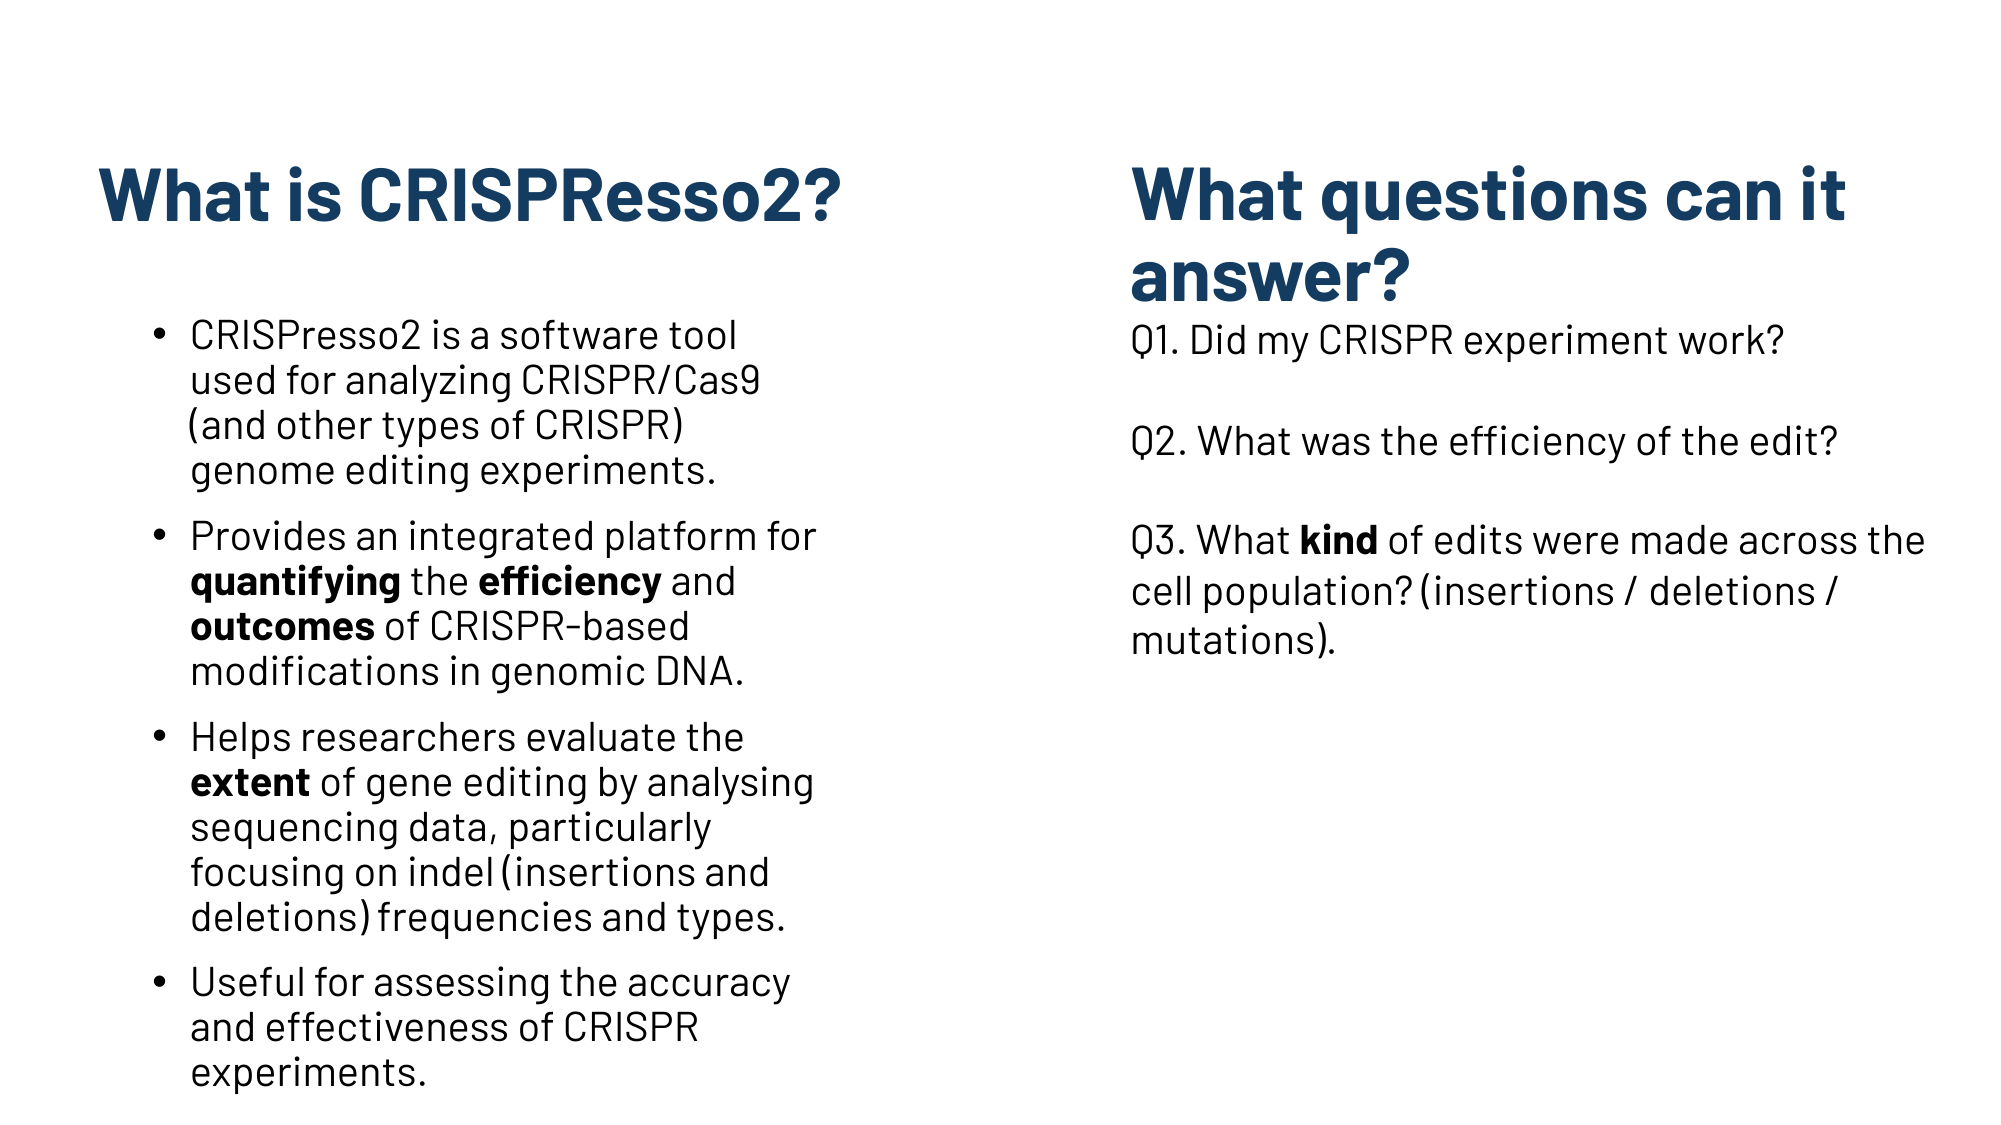

# What is CRISPResso2?
What questions can it answer?
CRISPresso2 is a software tool used for analyzing CRISPR/Cas9 (and other types of CRISPR) genome editing experiments.
Provides an integrated platform for quantifying the efficiency and outcomes of CRISPR-based modifications in genomic DNA.
Helps researchers evaluate the extent of gene editing by analysing sequencing data, particularly focusing on indel (insertions and deletions) frequencies and types.
Useful for assessing the accuracy and effectiveness of CRISPR experiments.
Q1. Did my CRISPR experiment work?

Q2. What was the efficiency of the edit?

Q3. What kind of edits were made across the cell population? (insertions / deletions / mutations).